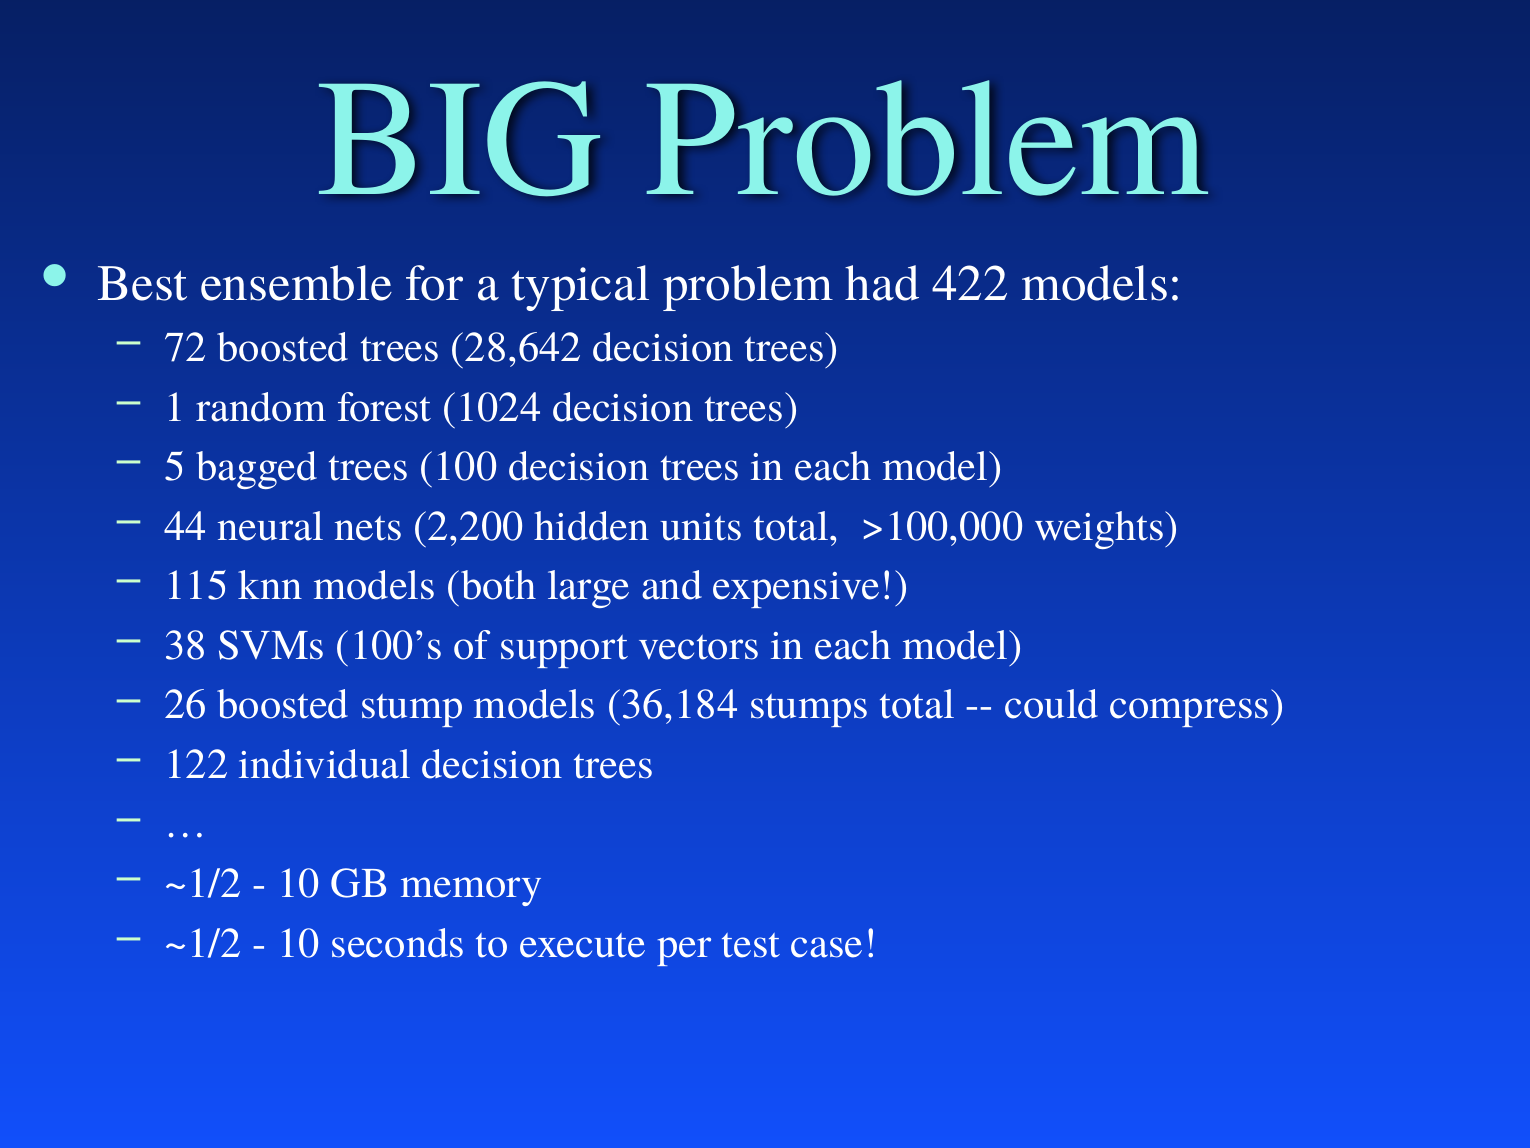

# BIG Problem
Best ensemble for a typical problem had 422 models:
72 boosted trees (28,642 decision trees)
1 random forest (1024 decision trees)
5 bagged trees (100 decision trees in each model)
44 neural nets (2,200 hidden units total,  >100,000 weights)
115 knn models (both large and expensive!)
38 SVMs (100’s of support vectors in each model)
26 boosted stump models (36,184 stumps total -- could compress)
122 individual decision trees
…
~1/2 - 10 GB memory
~1/2 - 10 seconds to execute per test case!